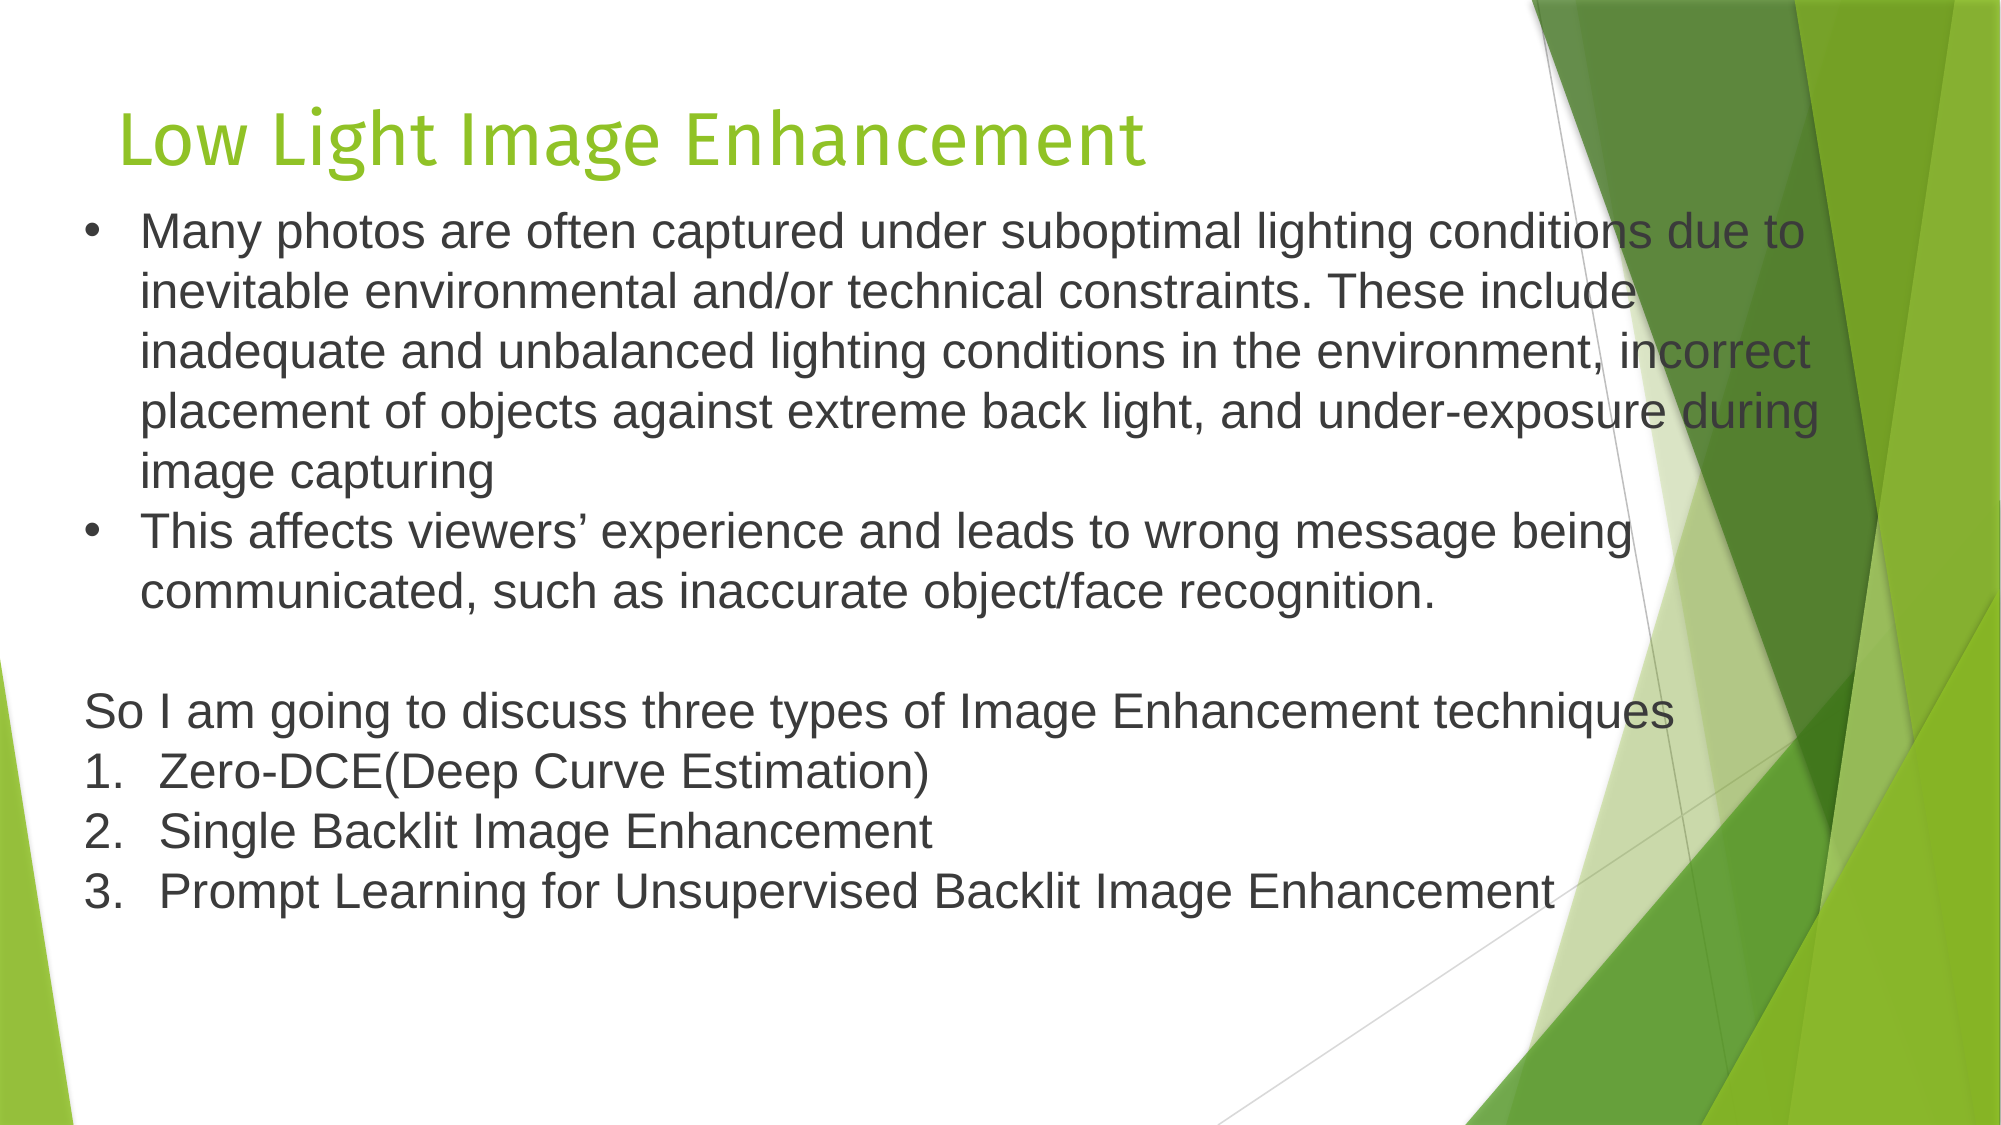

# Low Light Image Enhancement
Many photos are often captured under suboptimal lighting conditions due to inevitable environmental and/or technical constraints. These include inadequate and unbalanced lighting conditions in the environment, incorrect placement of objects against extreme back light, and under-exposure during image capturing
This affects viewers’ experience and leads to wrong message being communicated, such as inaccurate object/face recognition.

So I am going to discuss three types of Image Enhancement techniques
Zero-DCE(Deep Curve Estimation)
Single Backlit Image Enhancement
Prompt Learning for Unsupervised Backlit Image Enhancement